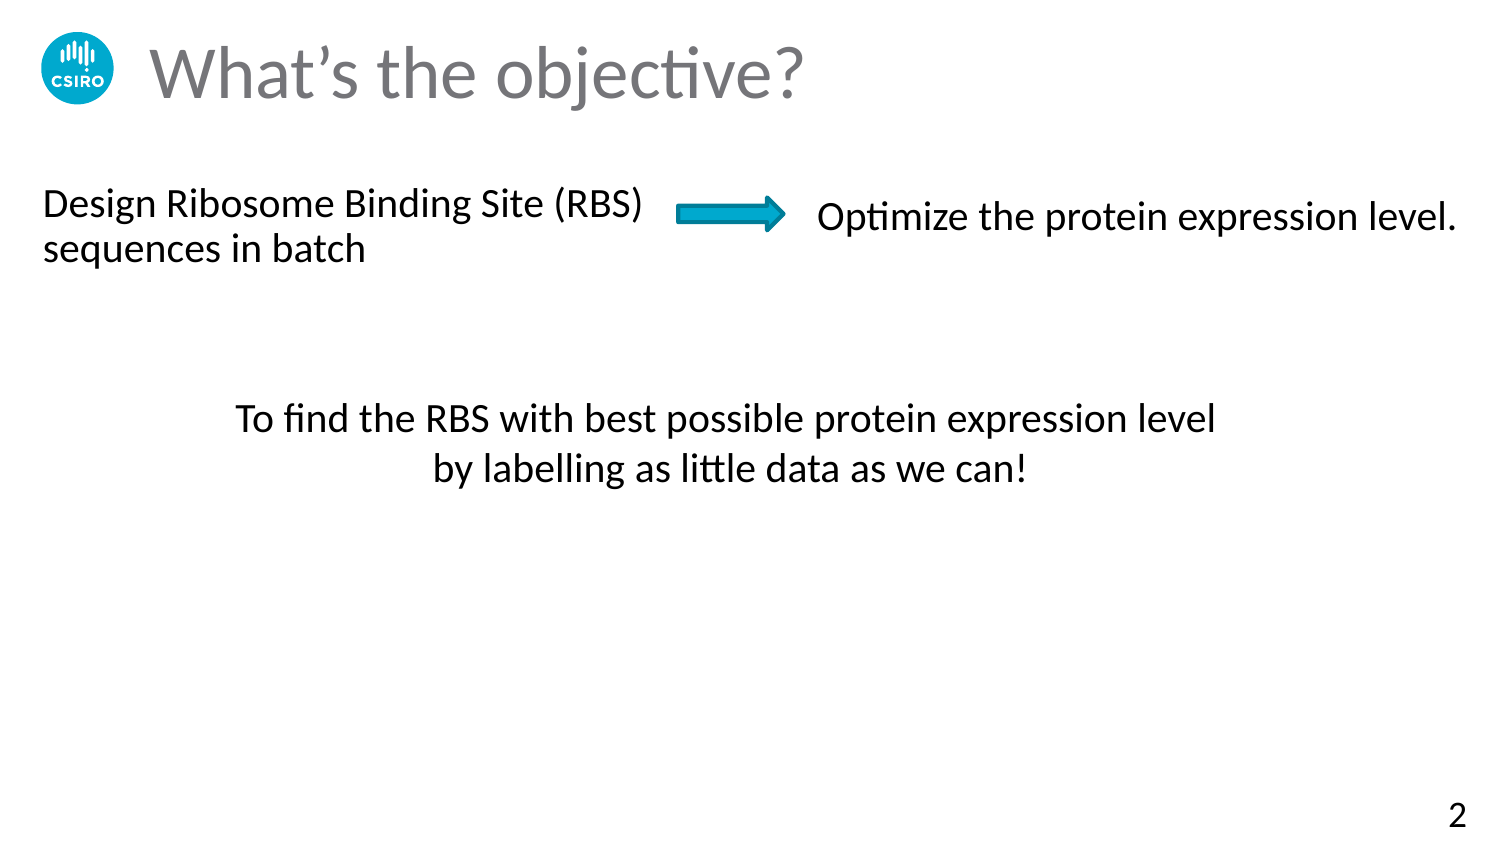

# What’s the objective?
Design Ribosome Binding Site (RBS) sequences in batch
Optimize the protein expression level.

To find the RBS with best possible protein expression level
by labelling as little data as we can!
2